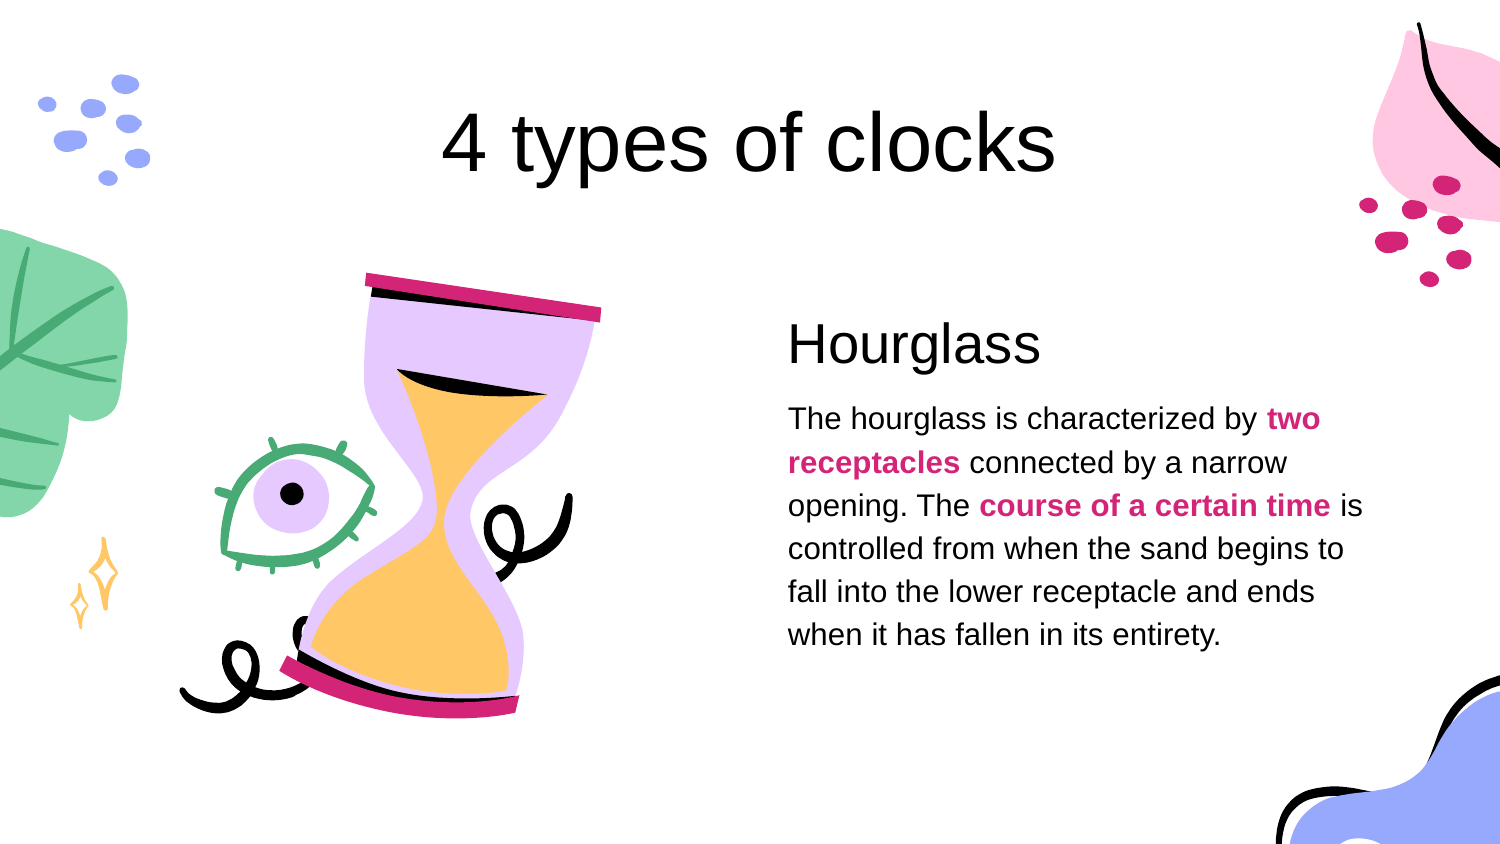

# 4 types of clocks

Hourglass
The hourglass is characterized by two receptacles connected by a narrow opening. The course of a certain time is controlled from when the sand begins to fall into the lower receptacle and ends when it has fallen in its entirety.